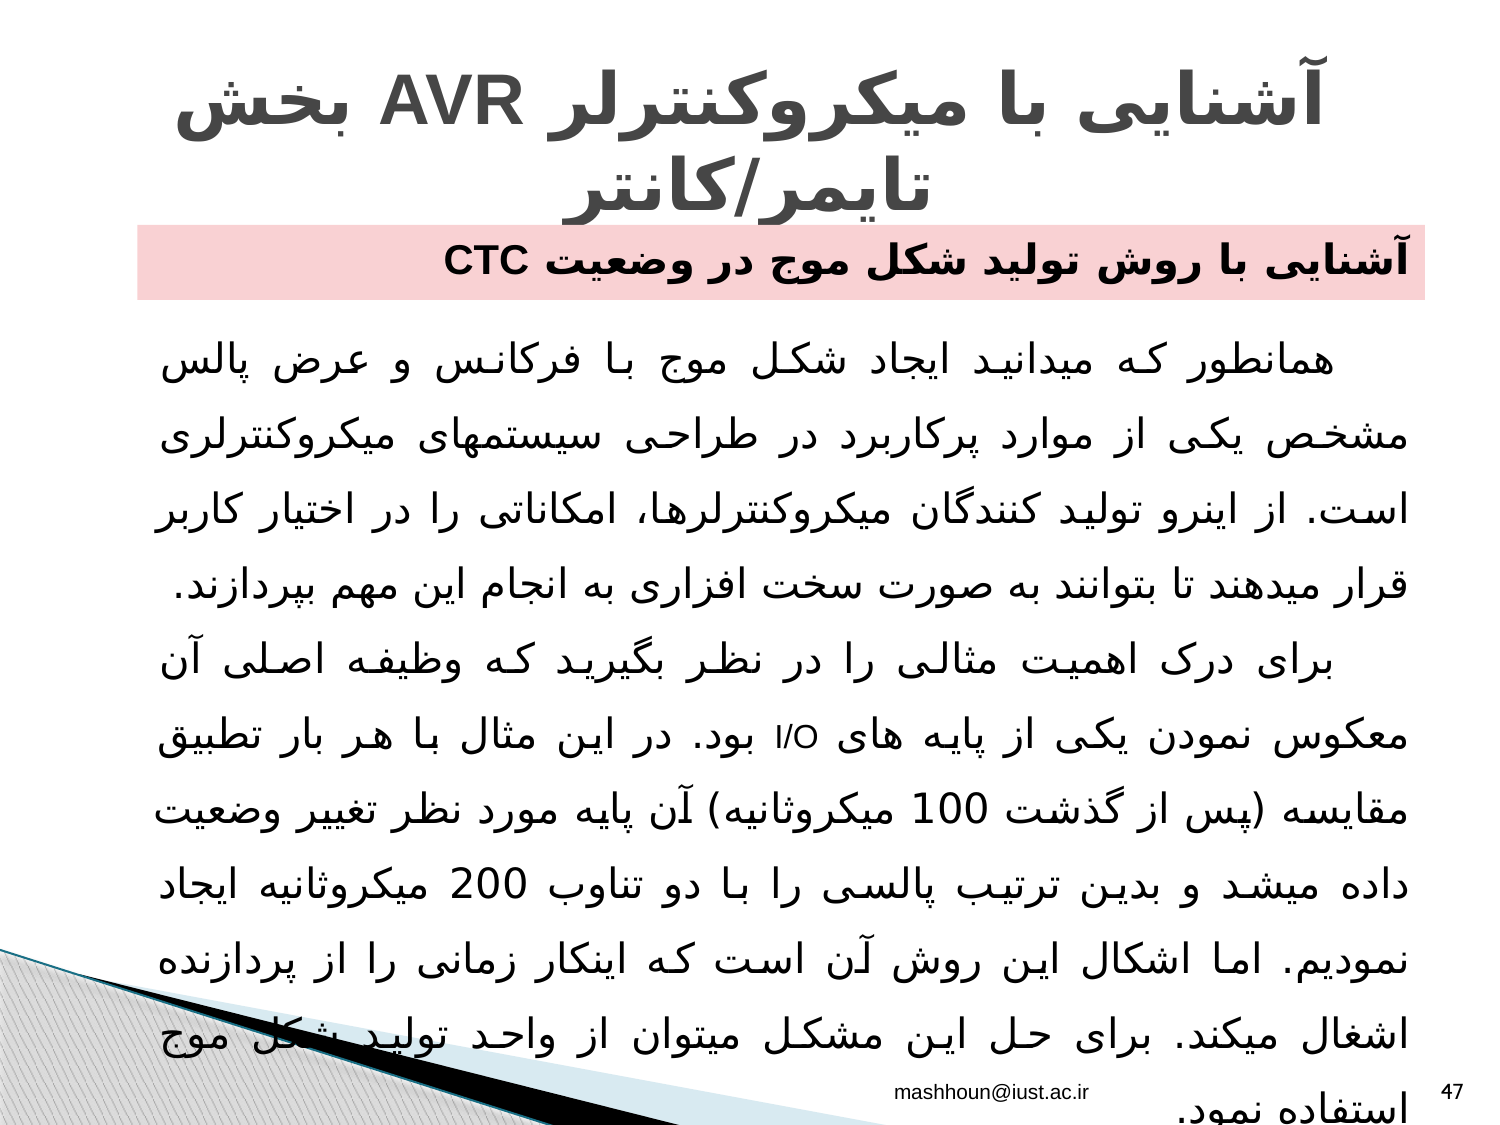

# آشنایی با میکروکنترلر AVR بخش تایمر/کانتر
آشنایی با روش تولید شکل موج در وضعیت CTC
همانطور که میدانید ایجاد شکل موج با فرکانس و عرض پالس مشخص یکی از موارد پرکاربرد در طراحی سیستمهای میکروکنترلری است. از اینرو تولید کنندگان میکروکنترلرها، امکاناتی را در اختیار کاربر قرار میدهند تا بتوانند به صورت سخت افزاری به انجام این مهم بپردازند.
برای درک اهمیت مثالی را در نظر بگیرید که وظیفه اصلی آن معکوس نمودن یکی از پایه های I/O بود. در این مثال با هر بار تطبیق مقایسه (پس از گذشت 100 میکروثانیه) آن پایه مورد نظر تغییر وضعیت داده میشد و بدین ترتیب پالسی را با دو تناوب 200 میکروثانیه ایجاد نمودیم. اما اشکال این روش آن است که اینکار زمانی را از پردازنده اشغال میکند. برای حل این مشکل میتوان از واحد تولید شکل موج استفاده نمود.
mashhoun@iust.ac.ir
47